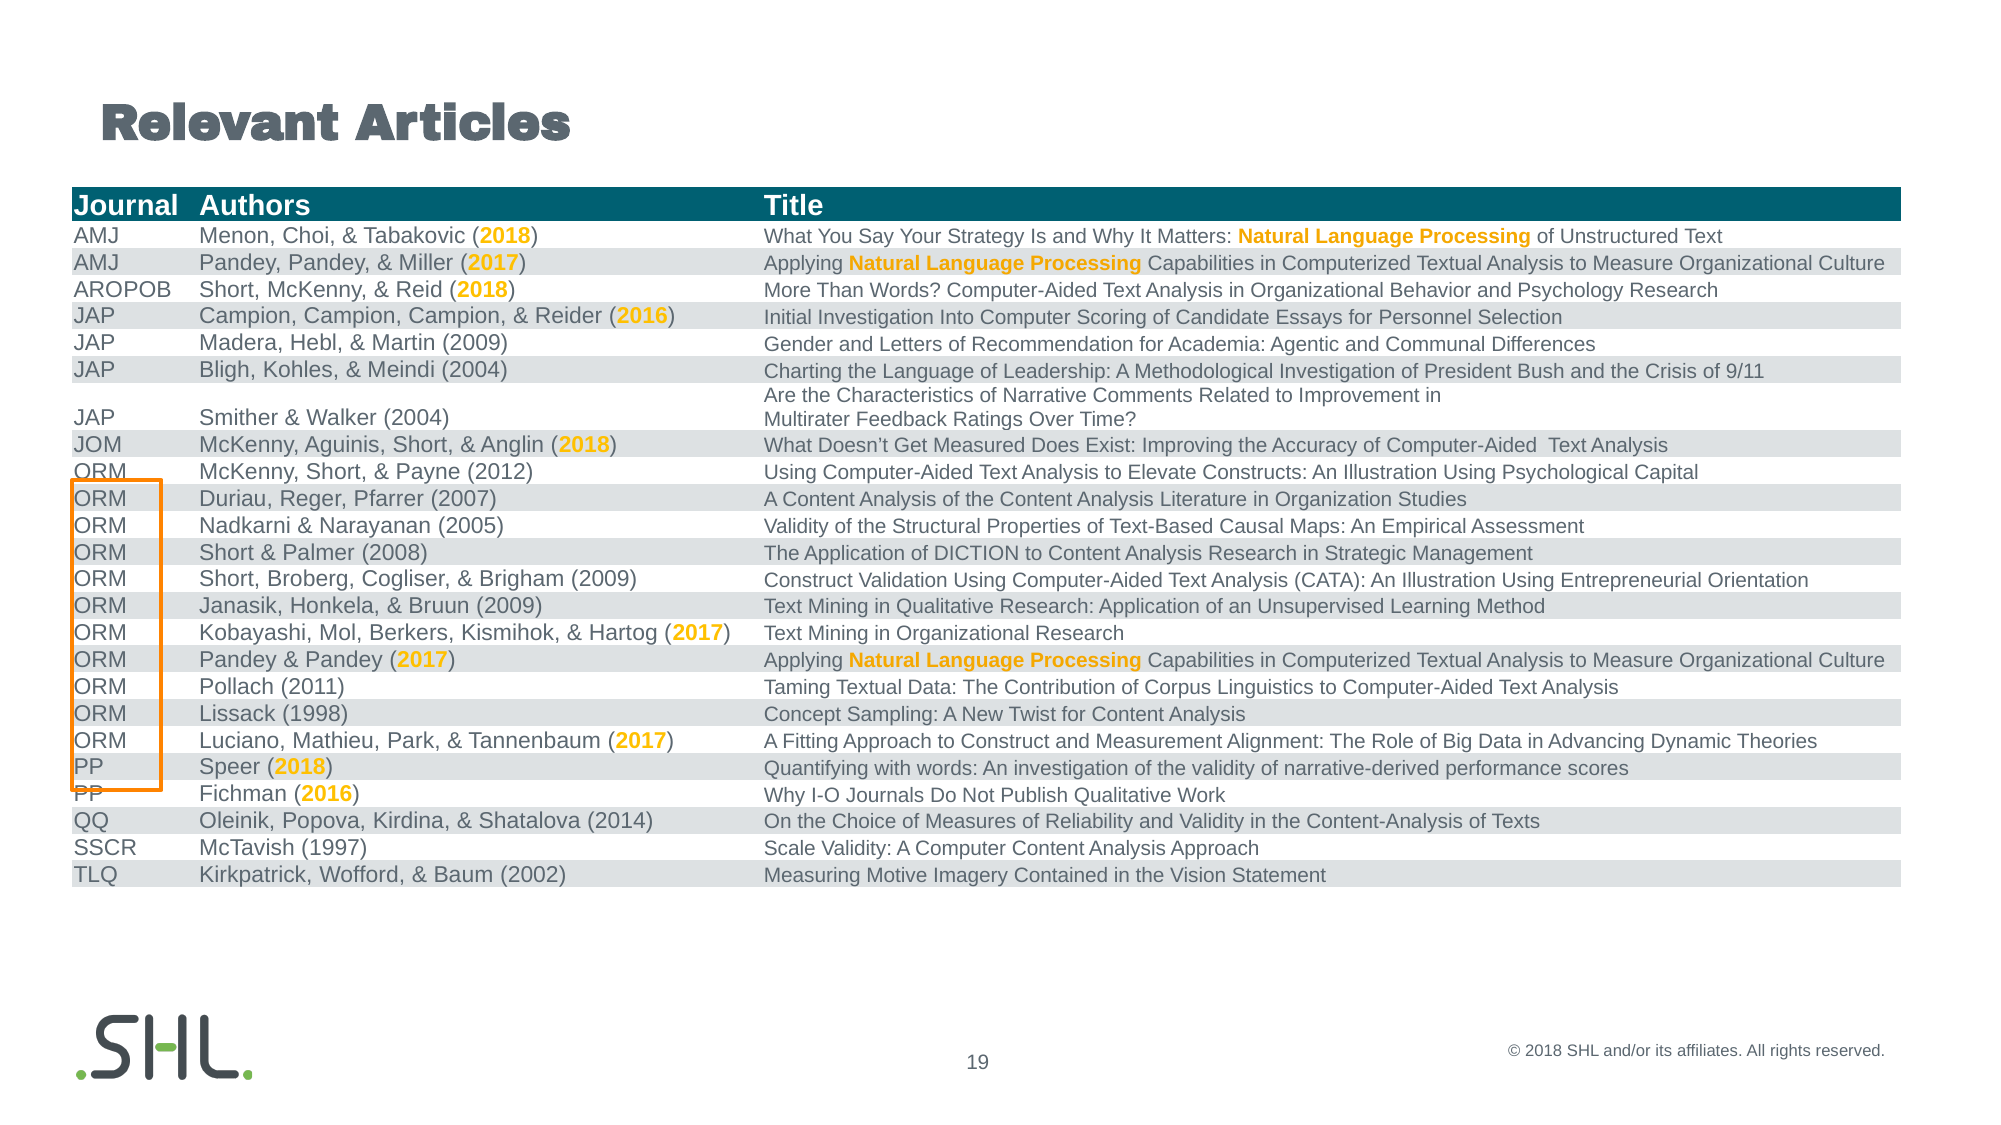

# Relevant Articles
| Journal | Authors | Title |
| --- | --- | --- |
| AMJ | Menon, Choi, & Tabakovic (2018) | What You Say Your Strategy Is and Why It Matters: Natural Language Processing of Unstructured Text |
| AMJ | Pandey, Pandey, & Miller (2017) | Applying Natural Language Processing Capabilities in Computerized Textual Analysis to Measure Organizational Culture |
| AROPOB | Short, McKenny, & Reid (2018) | More Than Words? Computer-Aided Text Analysis in Organizational Behavior and Psychology Research |
| JAP | Campion, Campion, Campion, & Reider (2016) | Initial Investigation Into Computer Scoring of Candidate Essays for Personnel Selection |
| JAP | Madera, Hebl, & Martin (2009) | Gender and Letters of Recommendation for Academia: Agentic and Communal Differences |
| JAP | Bligh, Kohles, & Meindi (2004) | Charting the Language of Leadership: A Methodological Investigation of President Bush and the Crisis of 9/11 |
| JAP | Smither & Walker (2004) | Are the Characteristics of Narrative Comments Related to Improvement in Multirater Feedback Ratings Over Time? |
| JOM | McKenny, Aguinis, Short, & Anglin (2018) | What Doesn’t Get Measured Does Exist: Improving the Accuracy of Computer-Aided Text Analysis |
| ORM | McKenny, Short, & Payne (2012) | Using Computer-Aided Text Analysis to Elevate Constructs: An Illustration Using Psychological Capital |
| ORM | Duriau, Reger, Pfarrer (2007) | A Content Analysis of the Content Analysis Literature in Organization Studies |
| ORM | Nadkarni & Narayanan (2005) | Validity of the Structural Properties of Text-Based Causal Maps: An Empirical Assessment |
| ORM | Short & Palmer (2008) | The Application of DICTION to Content Analysis Research in Strategic Management |
| ORM | Short, Broberg, Cogliser, & Brigham (2009) | Construct Validation Using Computer-Aided Text Analysis (CATA): An Illustration Using Entrepreneurial Orientation |
| ORM | Janasik, Honkela, & Bruun (2009) | Text Mining in Qualitative Research: Application of an Unsupervised Learning Method |
| ORM | Kobayashi, Mol, Berkers, Kismihok, & Hartog (2017) | Text Mining in Organizational Research |
| ORM | Pandey & Pandey (2017) | Applying Natural Language Processing Capabilities in Computerized Textual Analysis to Measure Organizational Culture |
| ORM | Pollach (2011) | Taming Textual Data: The Contribution of Corpus Linguistics to Computer-Aided Text Analysis |
| ORM | Lissack (1998) | Concept Sampling: A New Twist for Content Analysis |
| ORM | Luciano, Mathieu, Park, & Tannenbaum (2017) | A Fitting Approach to Construct and Measurement Alignment: The Role of Big Data in Advancing Dynamic Theories |
| PP | Speer (2018) | Quantifying with words: An investigation of the validity of narrative-derived performance scores |
| PP | Fichman (2016) | Why I-O Journals Do Not Publish Qualitative Work |
| QQ | Oleinik, Popova, Kirdina, & Shatalova (2014) | On the Choice of Measures of Reliability and Validity in the Content-Analysis of Texts |
| SSCR | McTavish (1997) | Scale Validity: A Computer Content Analysis Approach |
| TLQ | Kirkpatrick, Wofford, & Baum (2002) | Measuring Motive Imagery Contained in the Vision Statement |

© 2018 SHL and/or its affiliates. All rights reserved.